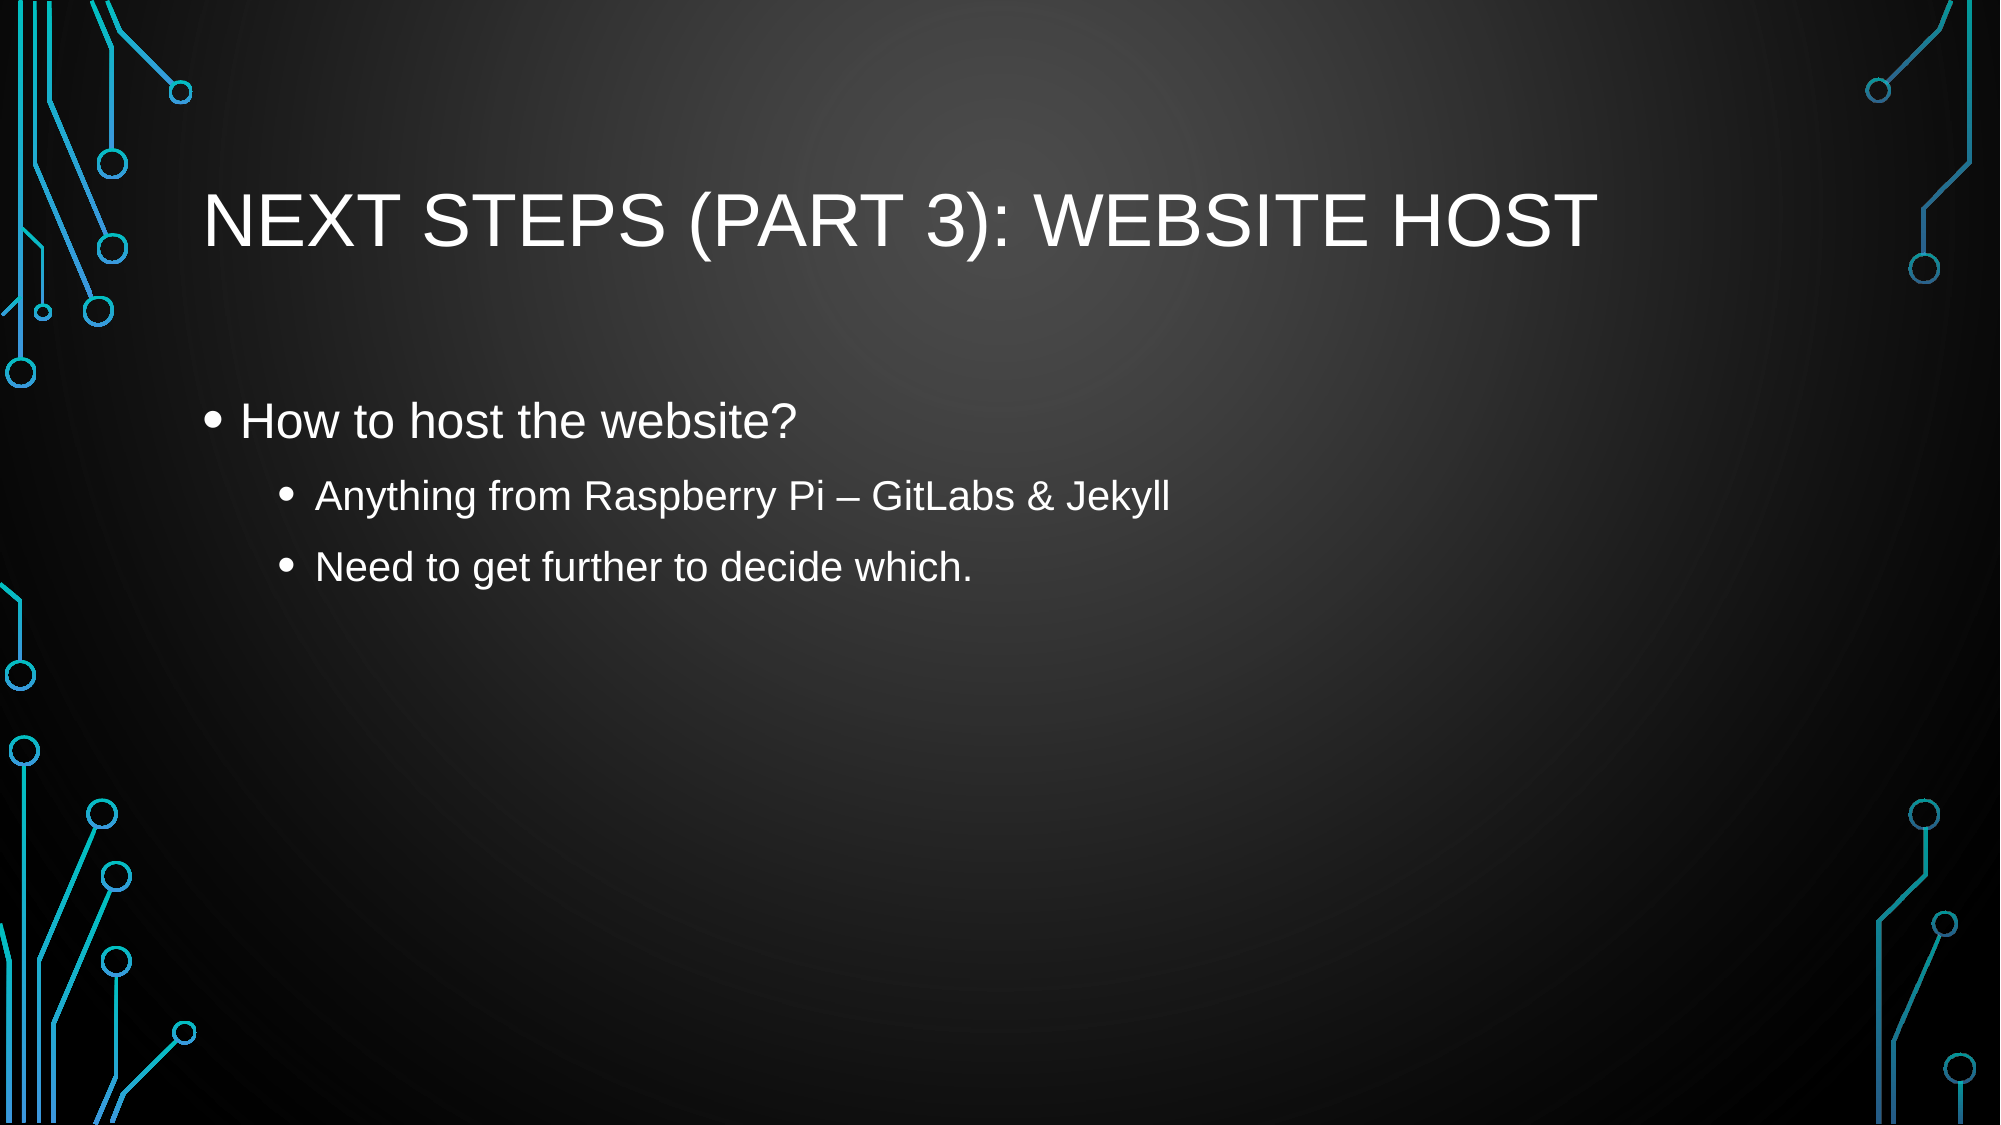

# Next Steps (Part 3): website host
How to host the website?
Anything from Raspberry Pi – GitLabs & Jekyll
Need to get further to decide which.